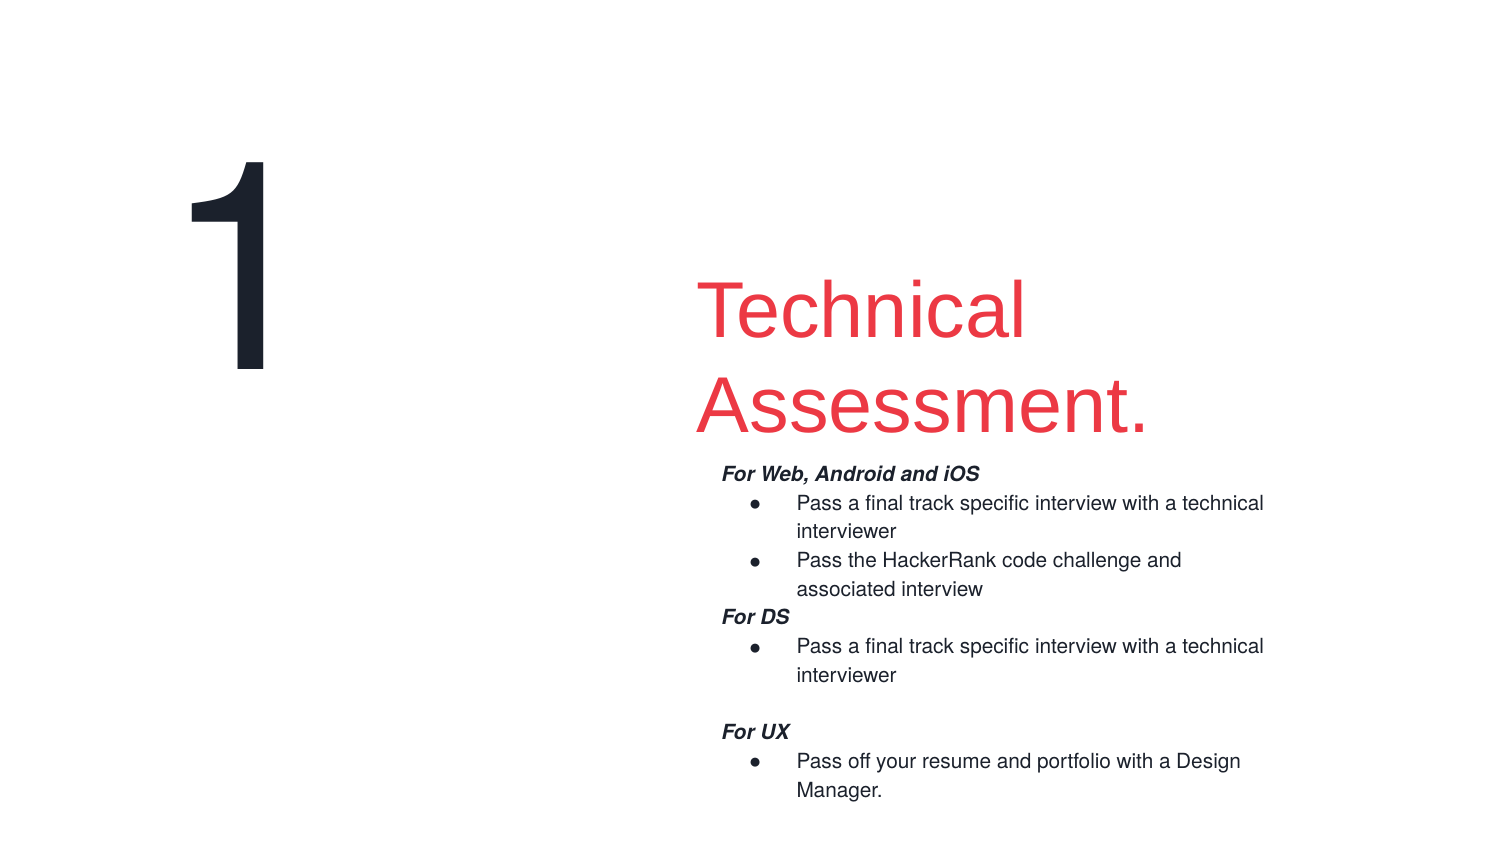

1
Technical Assessment.
For Web, Android and iOS
Pass a final track specific interview with a technical interviewer
Pass the HackerRank code challenge and associated interview
For DS
Pass a final track specific interview with a technical interviewer

For UX
Pass off your resume and portfolio with a Design Manager.